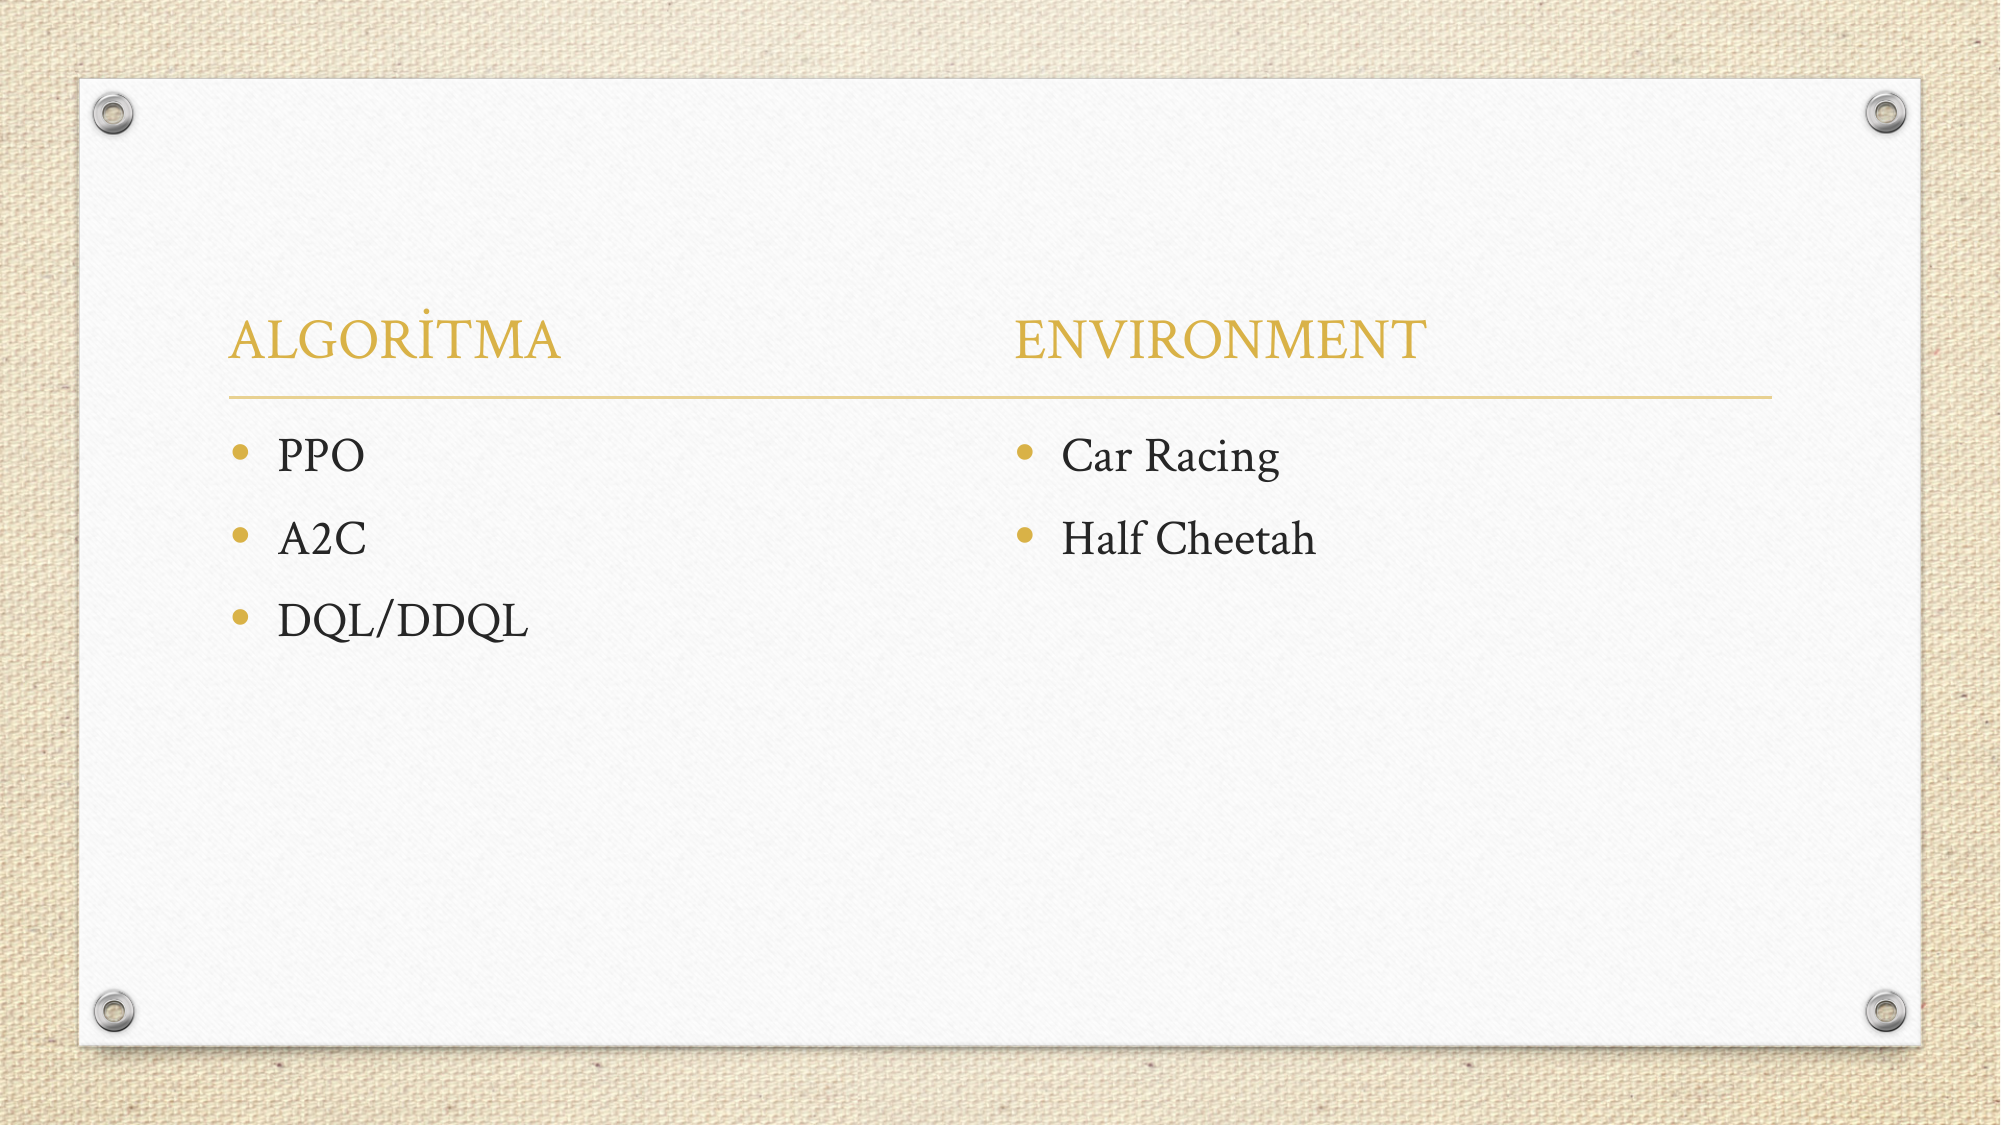

#
ALGORİTMA
ENVIRONMENT
PPO
A2C
DQL/DDQL
Car Racing
Half Cheetah